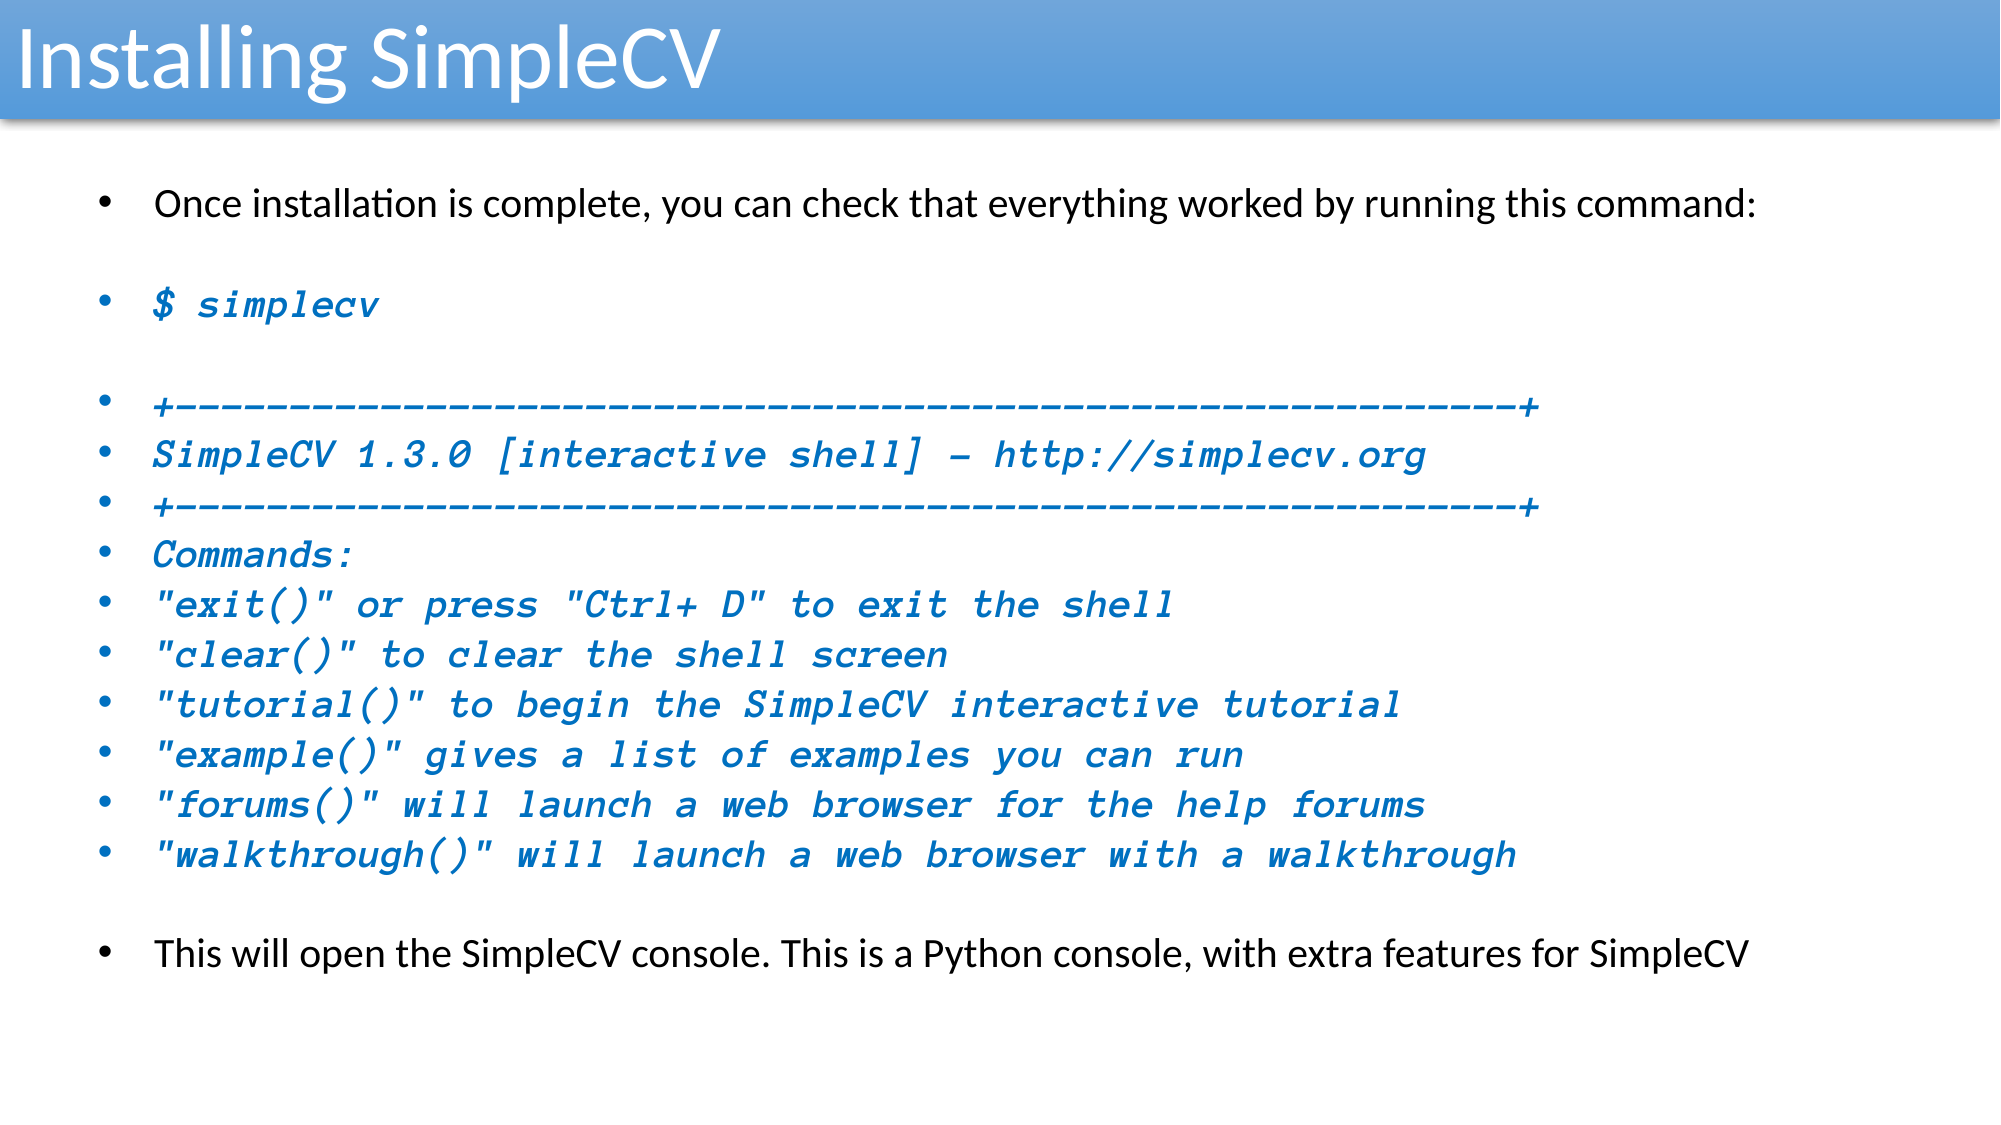

Installing SimpleCV

Once installation is complete, you can check that everything worked by running this command:

$ simplecv

+-----------------------------------------------------------+
SimpleCV 1.3.0 [interactive shell] - http://simplecv.org
+-----------------------------------------------------------+
Commands:
"exit()" or press "Ctrl+ D" to exit the shell
"clear()" to clear the shell screen
"tutorial()" to begin the SimpleCV interactive tutorial
"example()" gives a list of examples you can run
"forums()" will launch a web browser for the help forums
"walkthrough()" will launch a web browser with a walkthrough

This will open the SimpleCV console. This is a Python console, with extra features for SimpleCV